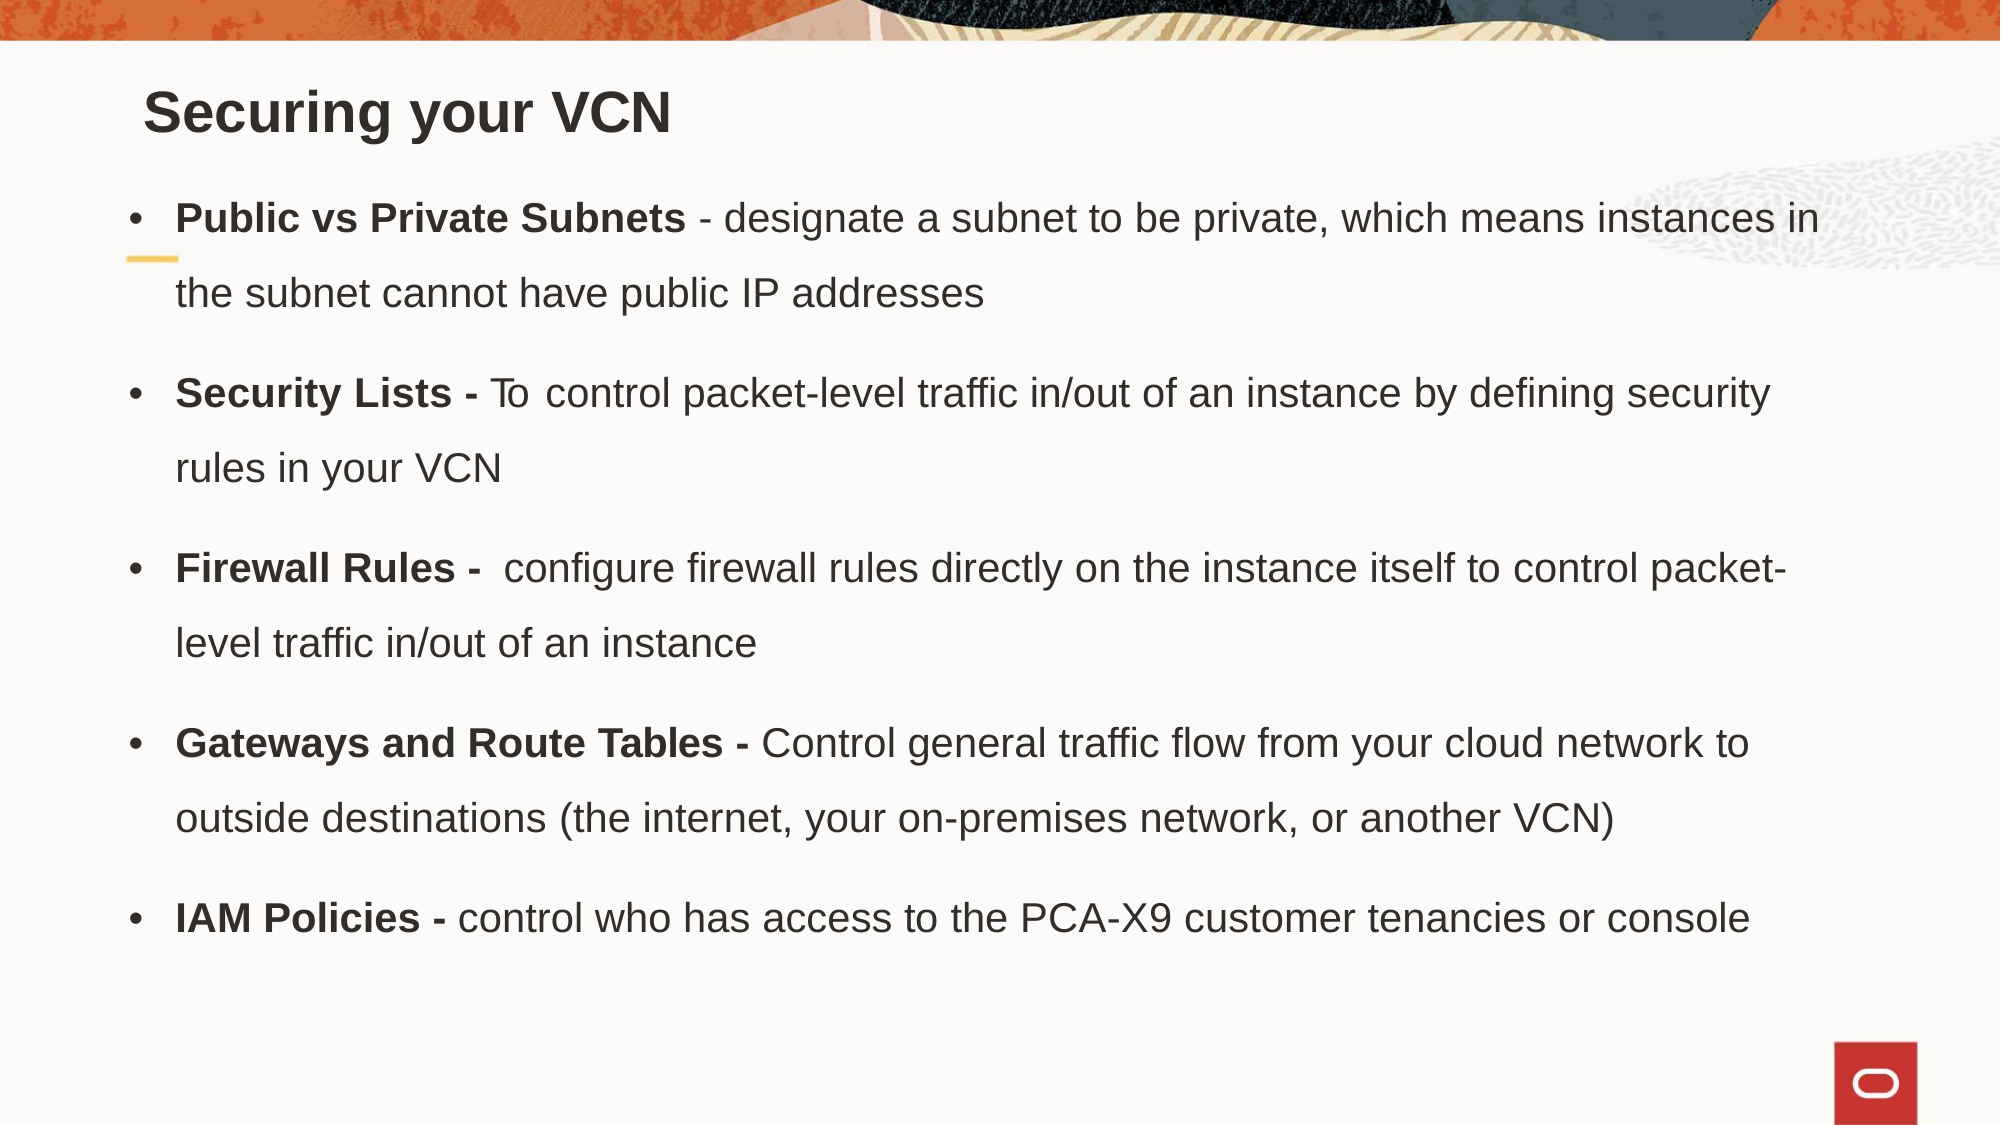

Securing your VCN
• Public vs Private Subnets - designate a subnet to be private, which means instances in
the subnet cannot have public IP addresses
• Security Lists - To control packet-level traffic in/out of an instance by defining security
rules in your VCN
• Firewall Rules - configure firewall rules directly on the instance itself to control packet-
level traffic in/out of an instance
• Gateways and Route Tables - Control general traffic flow from your cloud network to
outside destinations (the internet, your on-premises network, or another VCN)
• IAM Policies - control who has access to the PCA-X9 customer tenancies or console